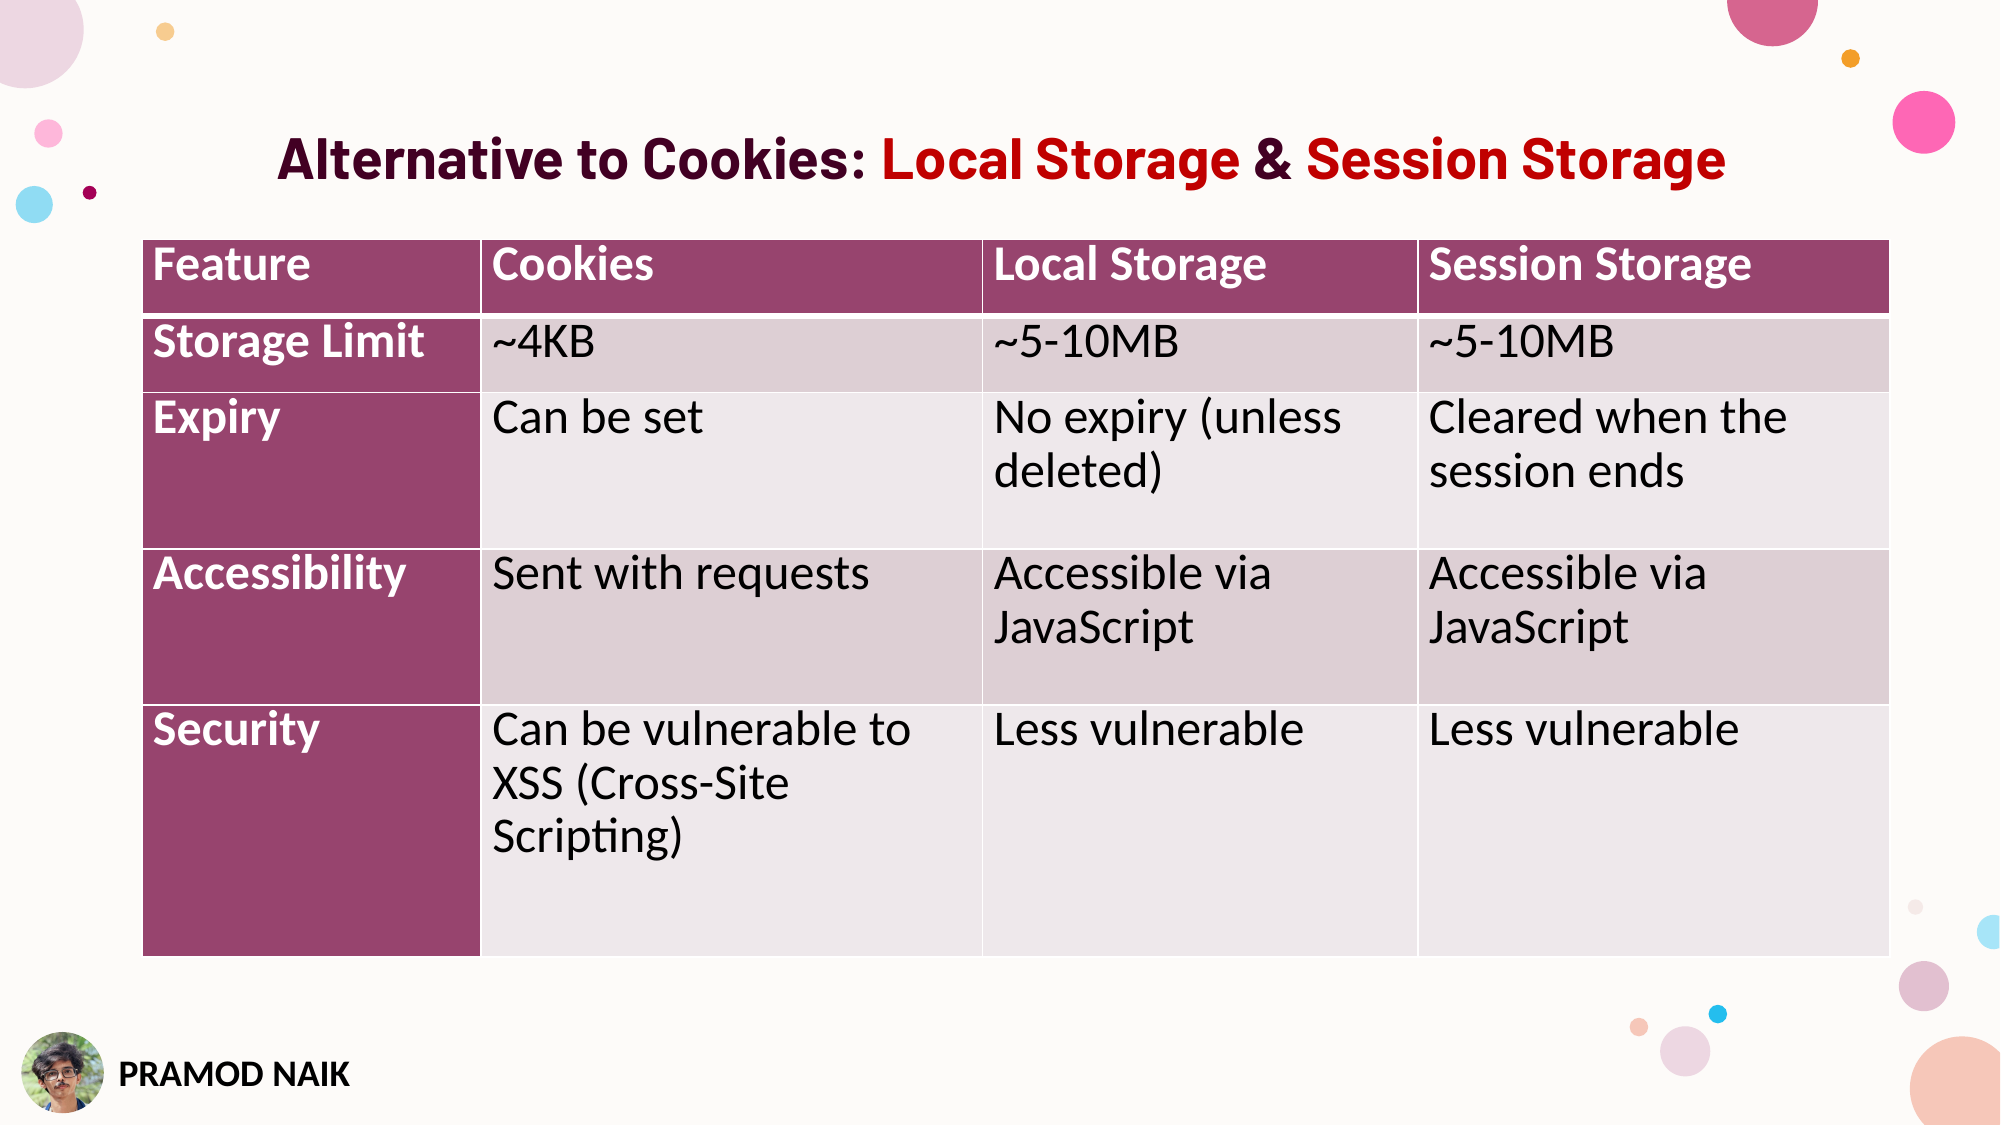

Alternative to Cookies: Local Storage & Session Storage

| Feature | Cookies | Local Storage | Session Storage |
| --- | --- | --- | --- |
| Storage Limit | ~4KB | ~5-10MB | ~5-10MB |
| Expiry | Can be set | No expiry (unless deleted) | Cleared when the session ends |
| Accessibility | Sent with requests | Accessible via JavaScript | Accessible via JavaScript |
| Security | Can be vulnerable to XSS (Cross-Site Scripting) | Less vulnerable | Less vulnerable |